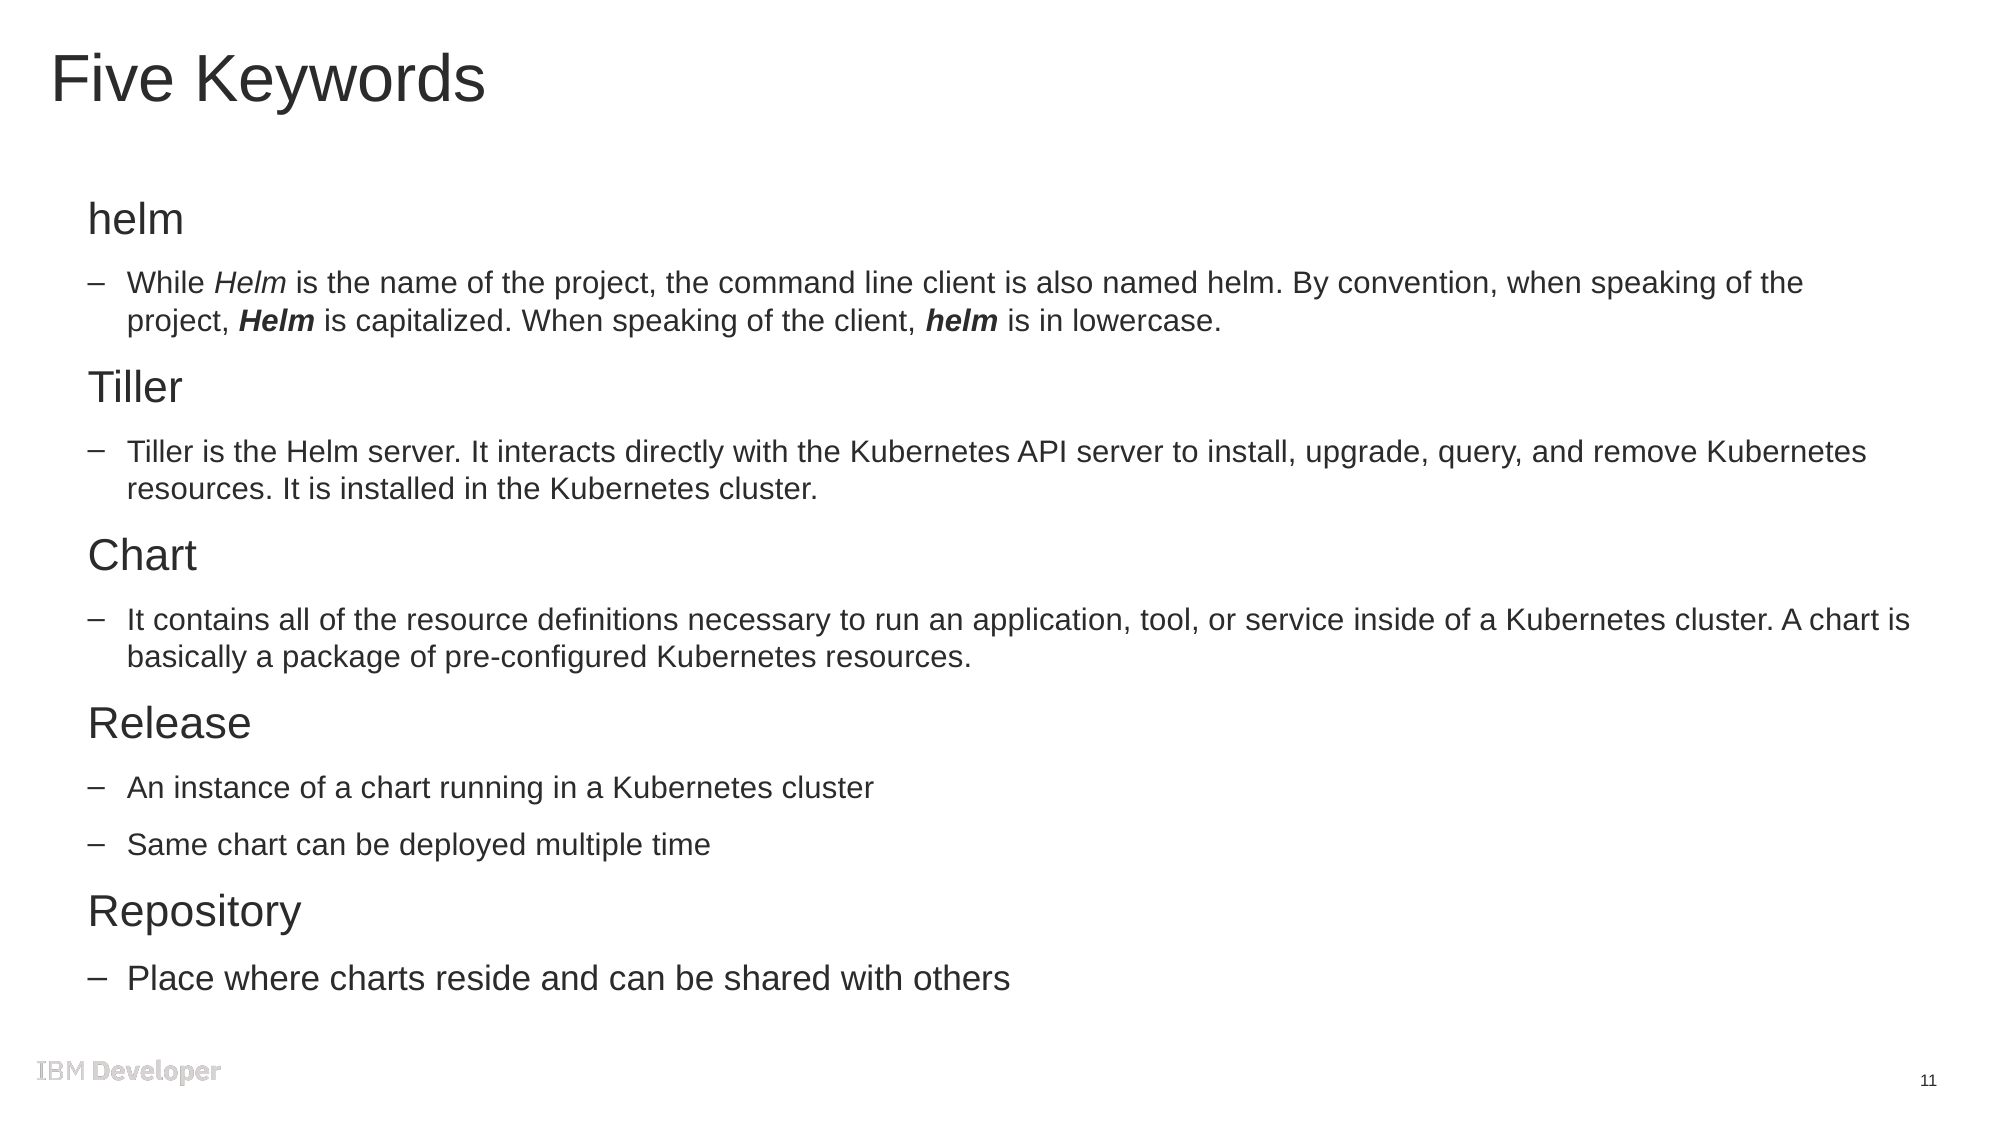

# Five Keywords
helm
While Helm is the name of the project, the command line client is also named helm. By convention, when speaking of the project, Helm is capitalized. When speaking of the client, helm is in lowercase.
Tiller
Tiller is the Helm server. It interacts directly with the Kubernetes API server to install, upgrade, query, and remove Kubernetes resources. It is installed in the Kubernetes cluster.
Chart
It contains all of the resource definitions necessary to run an application, tool, or service inside of a Kubernetes cluster. A chart is basically a package of pre-configured Kubernetes resources.
Release
An instance of a chart running in a Kubernetes cluster
Same chart can be deployed multiple time
Repository
Place where charts reside and can be shared with others

11